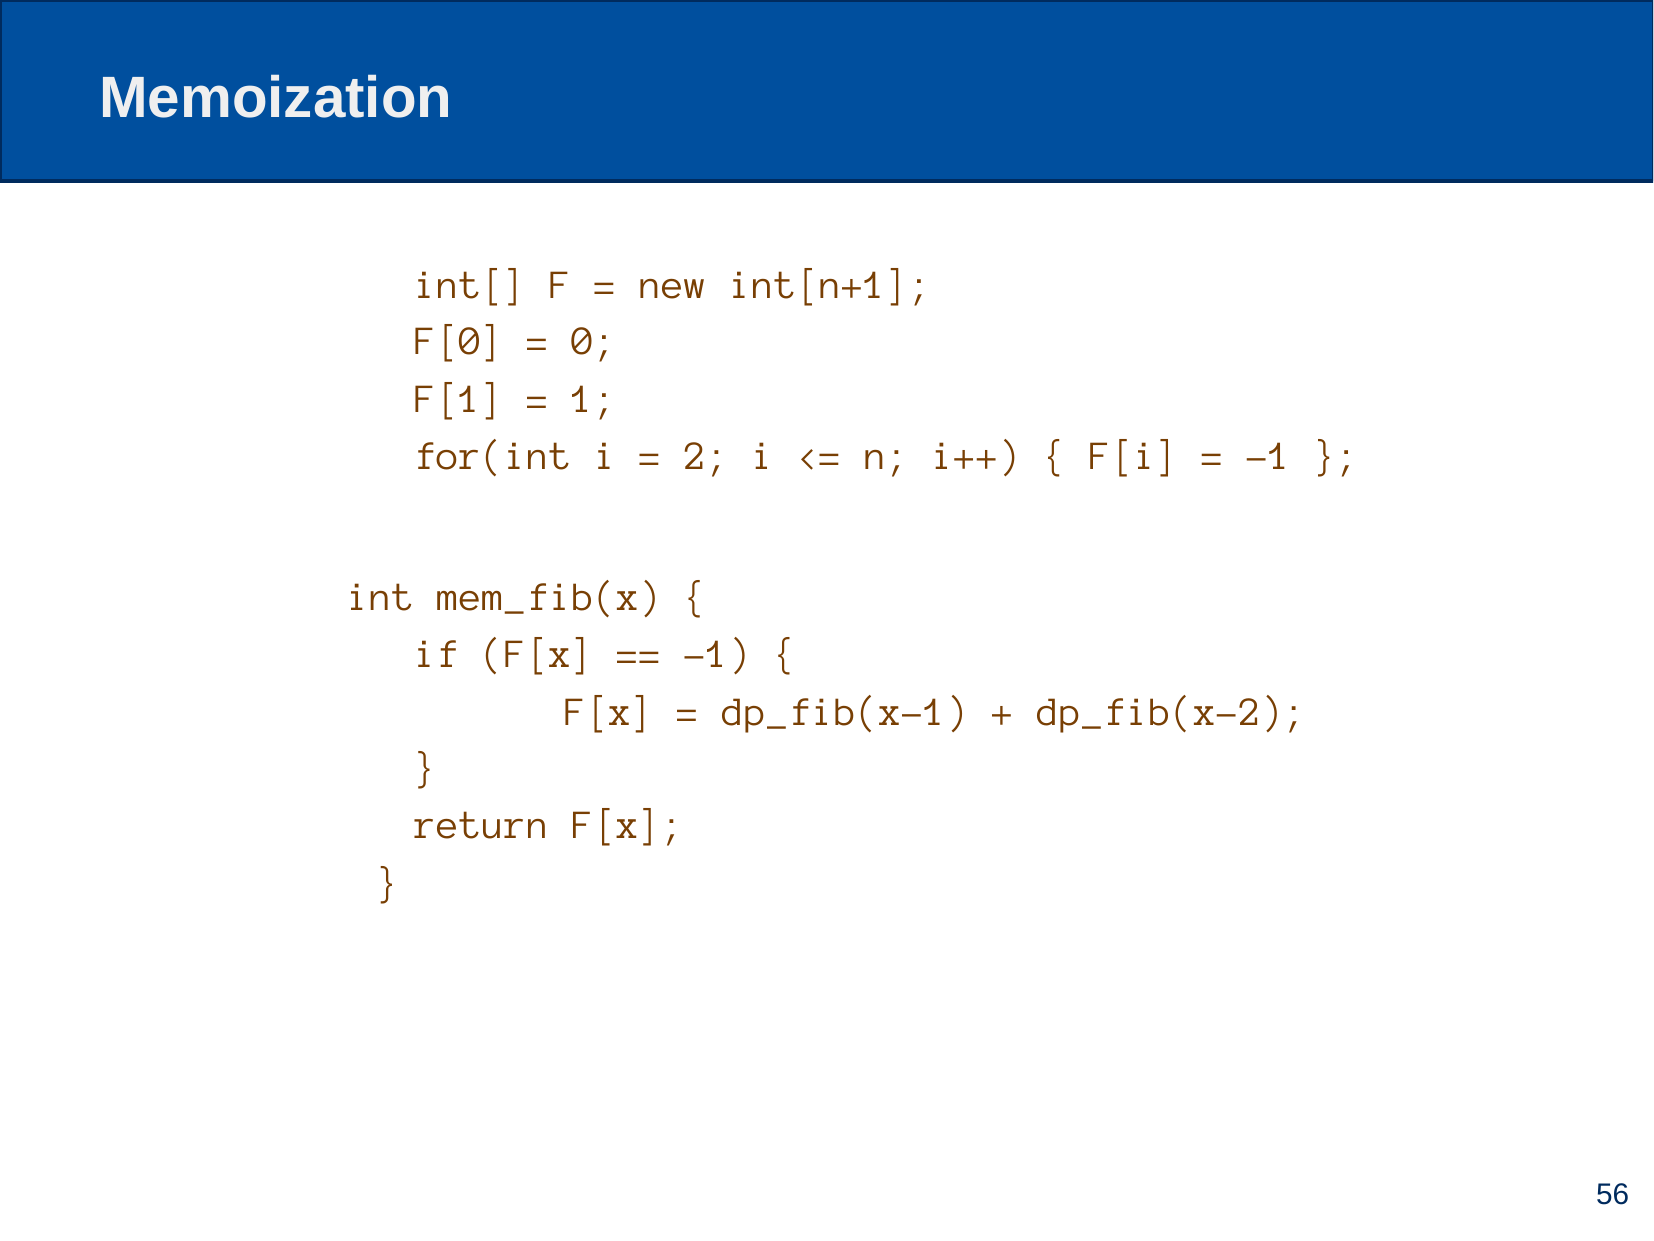

# Memoization
	int[] F = new int[n+1];
	F[0] = 0;
	F[1] = 1;
	for(int i = 2; i <= n; i++) { F[i] = -1 };

int mem_fib(x) {
	if (F[x] == -1) {
		F[x] = dp_fib(x-1) + dp_fib(x-2);
	}
	return F[x];
     }
56